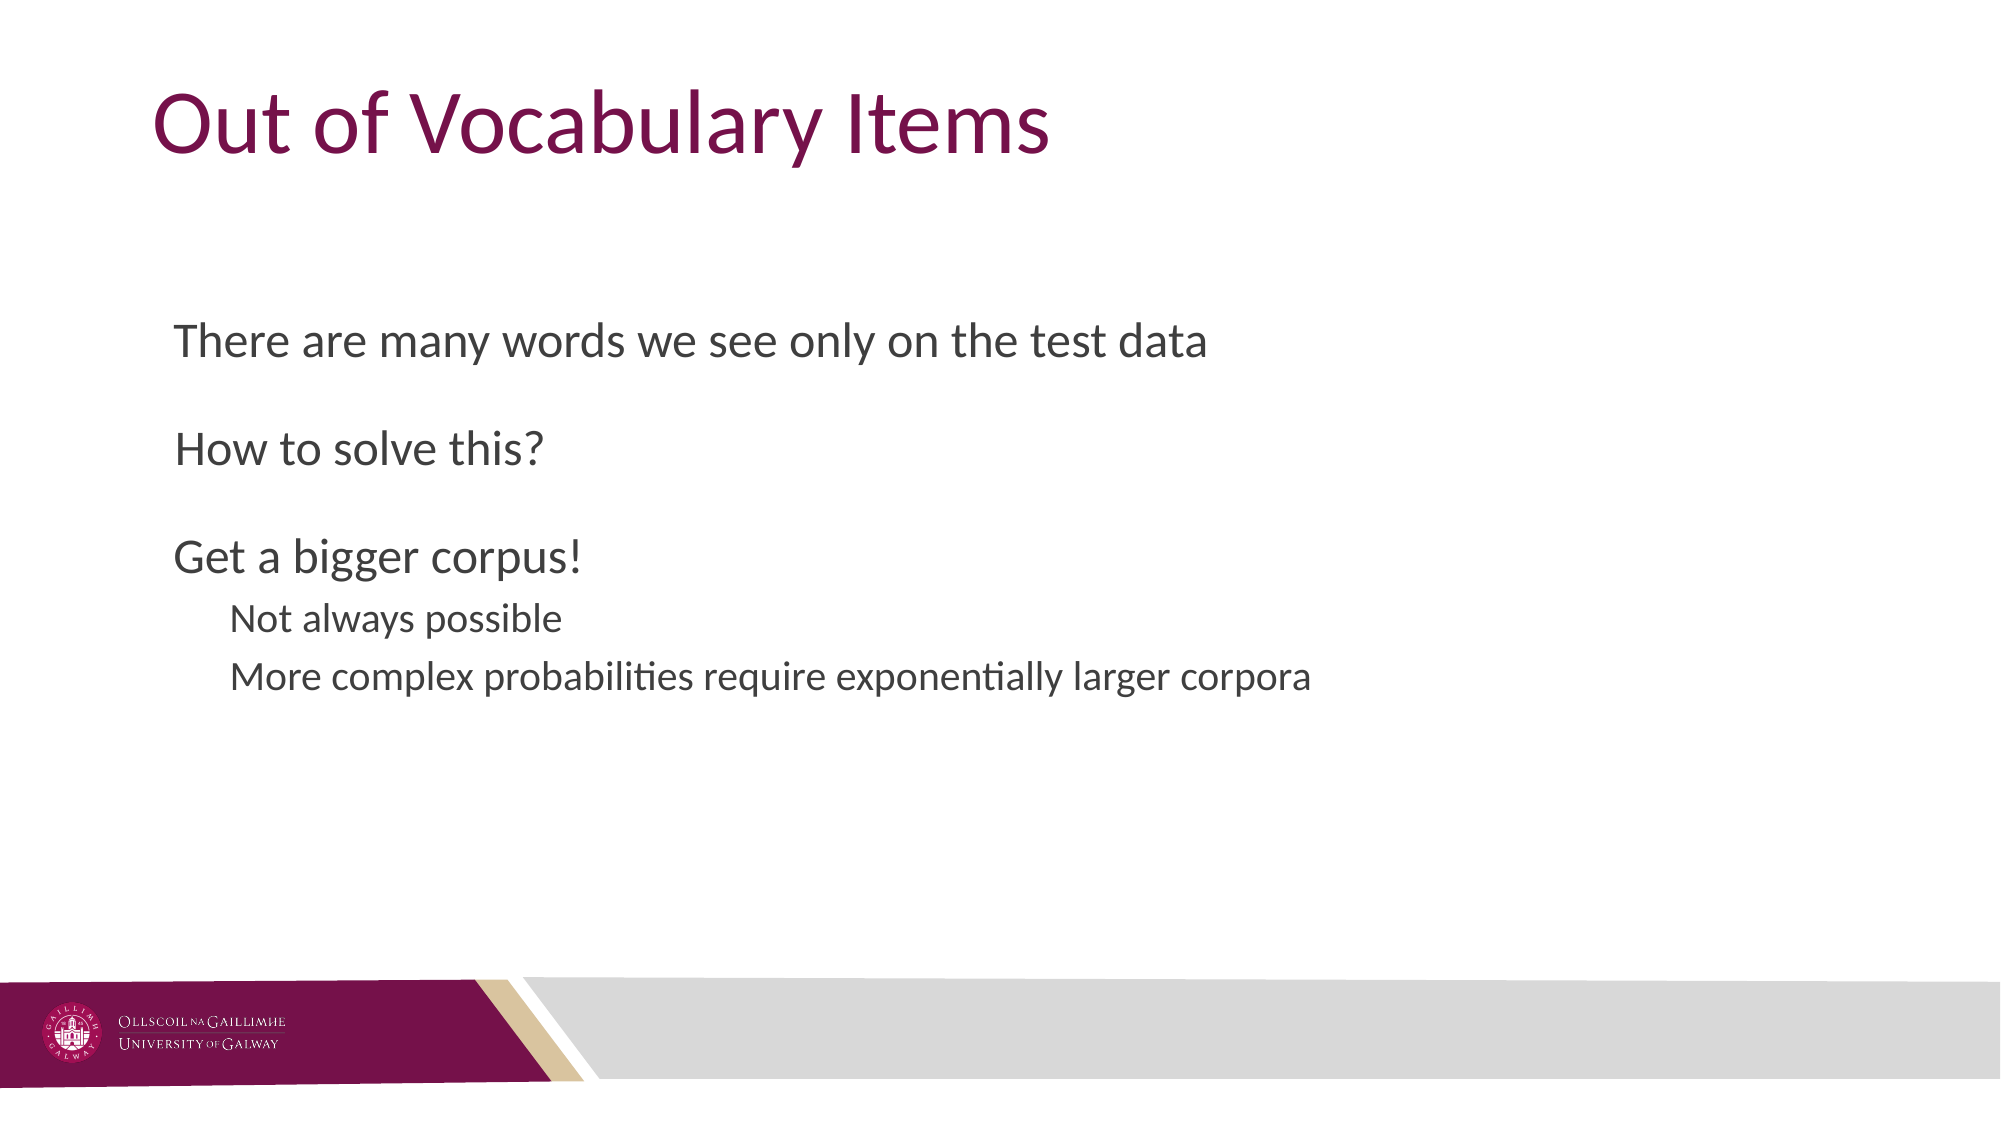

# Out of Vocabulary Items
There are many words we see only on the test data

  How to solve this?

Get a bigger corpus!
Not always possible
More complex probabilities require exponentially larger corpora